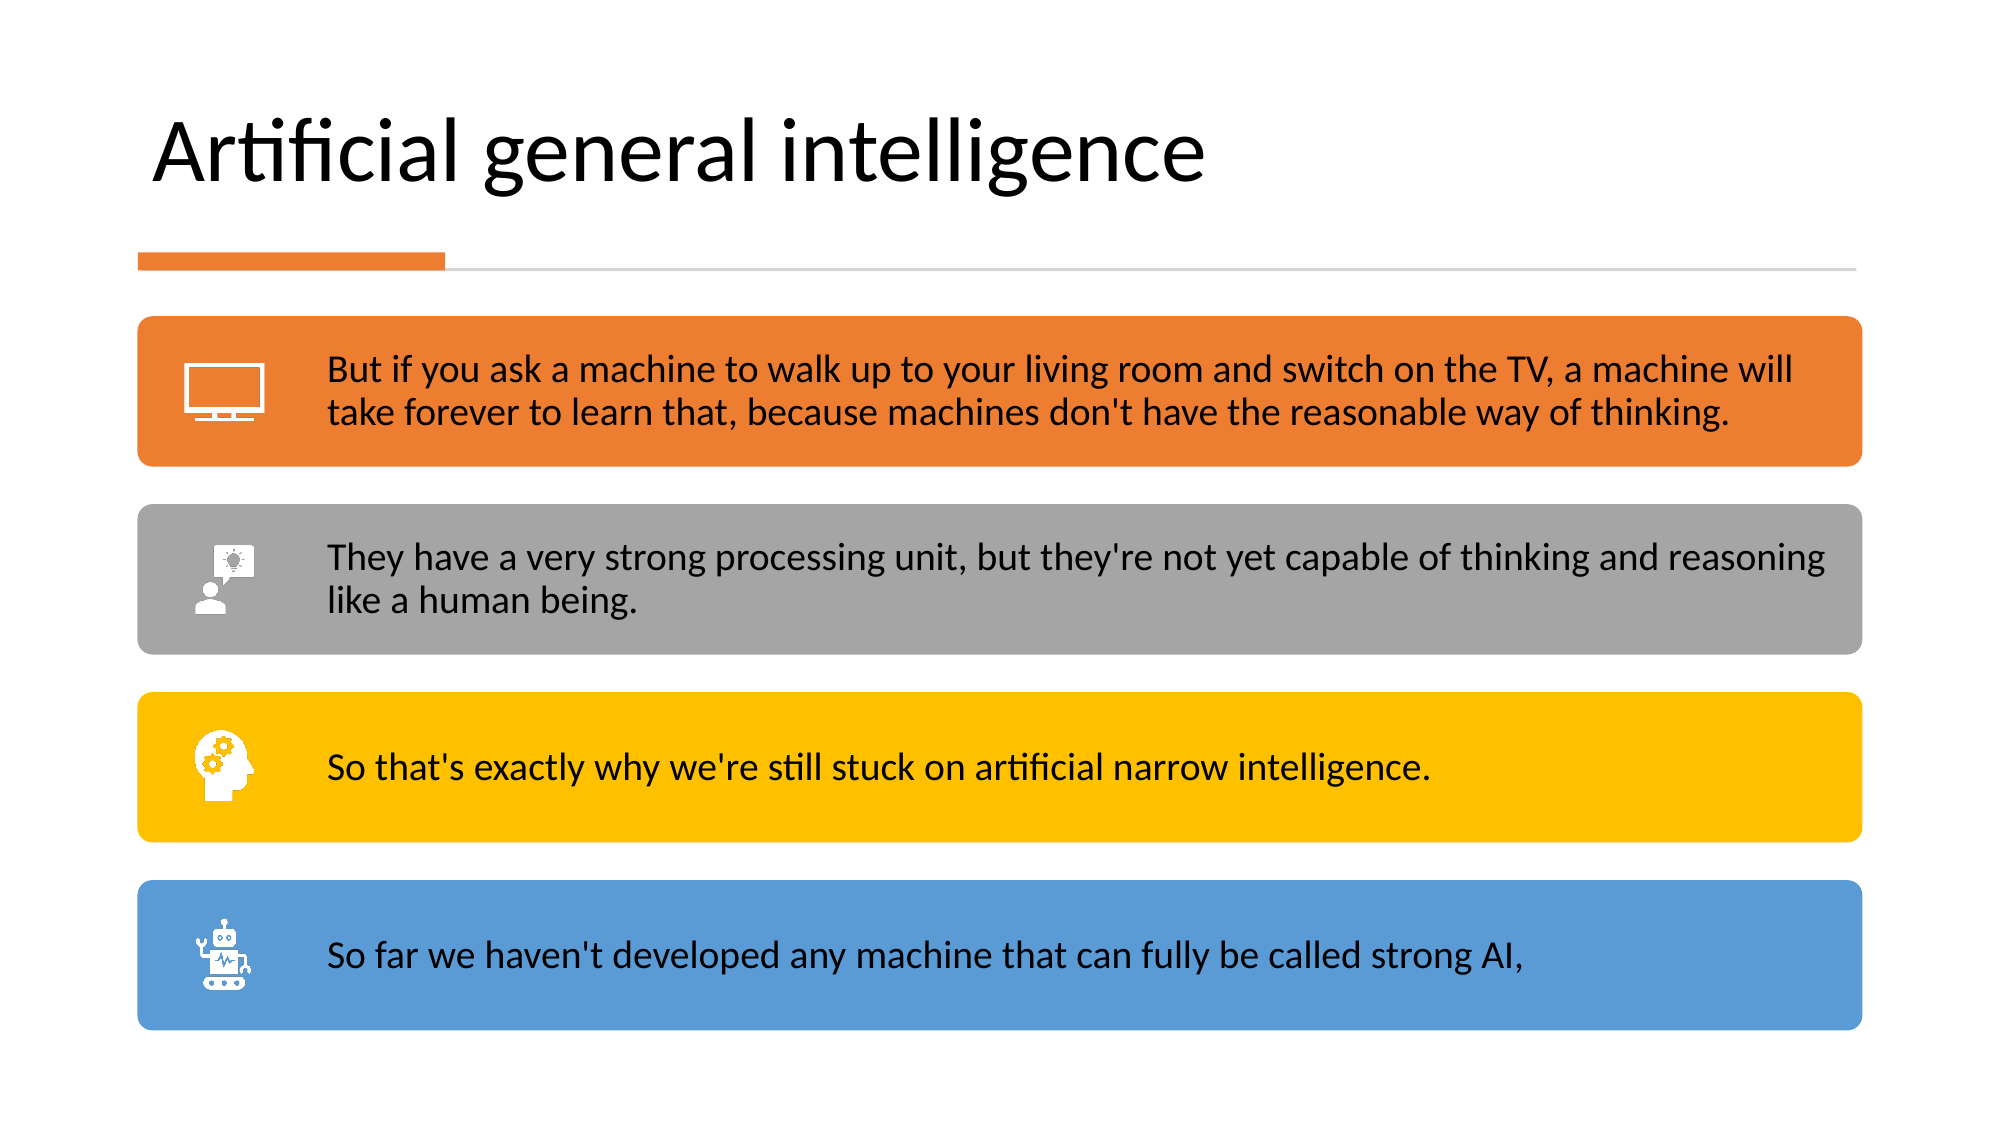

# Artificial general intelligence

But if you ask a machine to walk up to your living room and switch on the TV, a machine will take forever to learn that, because machines don't have the reasonable way of thinking.
They have a very strong processing unit, but they're not yet capable of thinking and reasoning like a human being.
So that's exactly why we're still stuck on artificial narrow intelligence.
So far we haven't developed any machine that can fully be called strong AI,